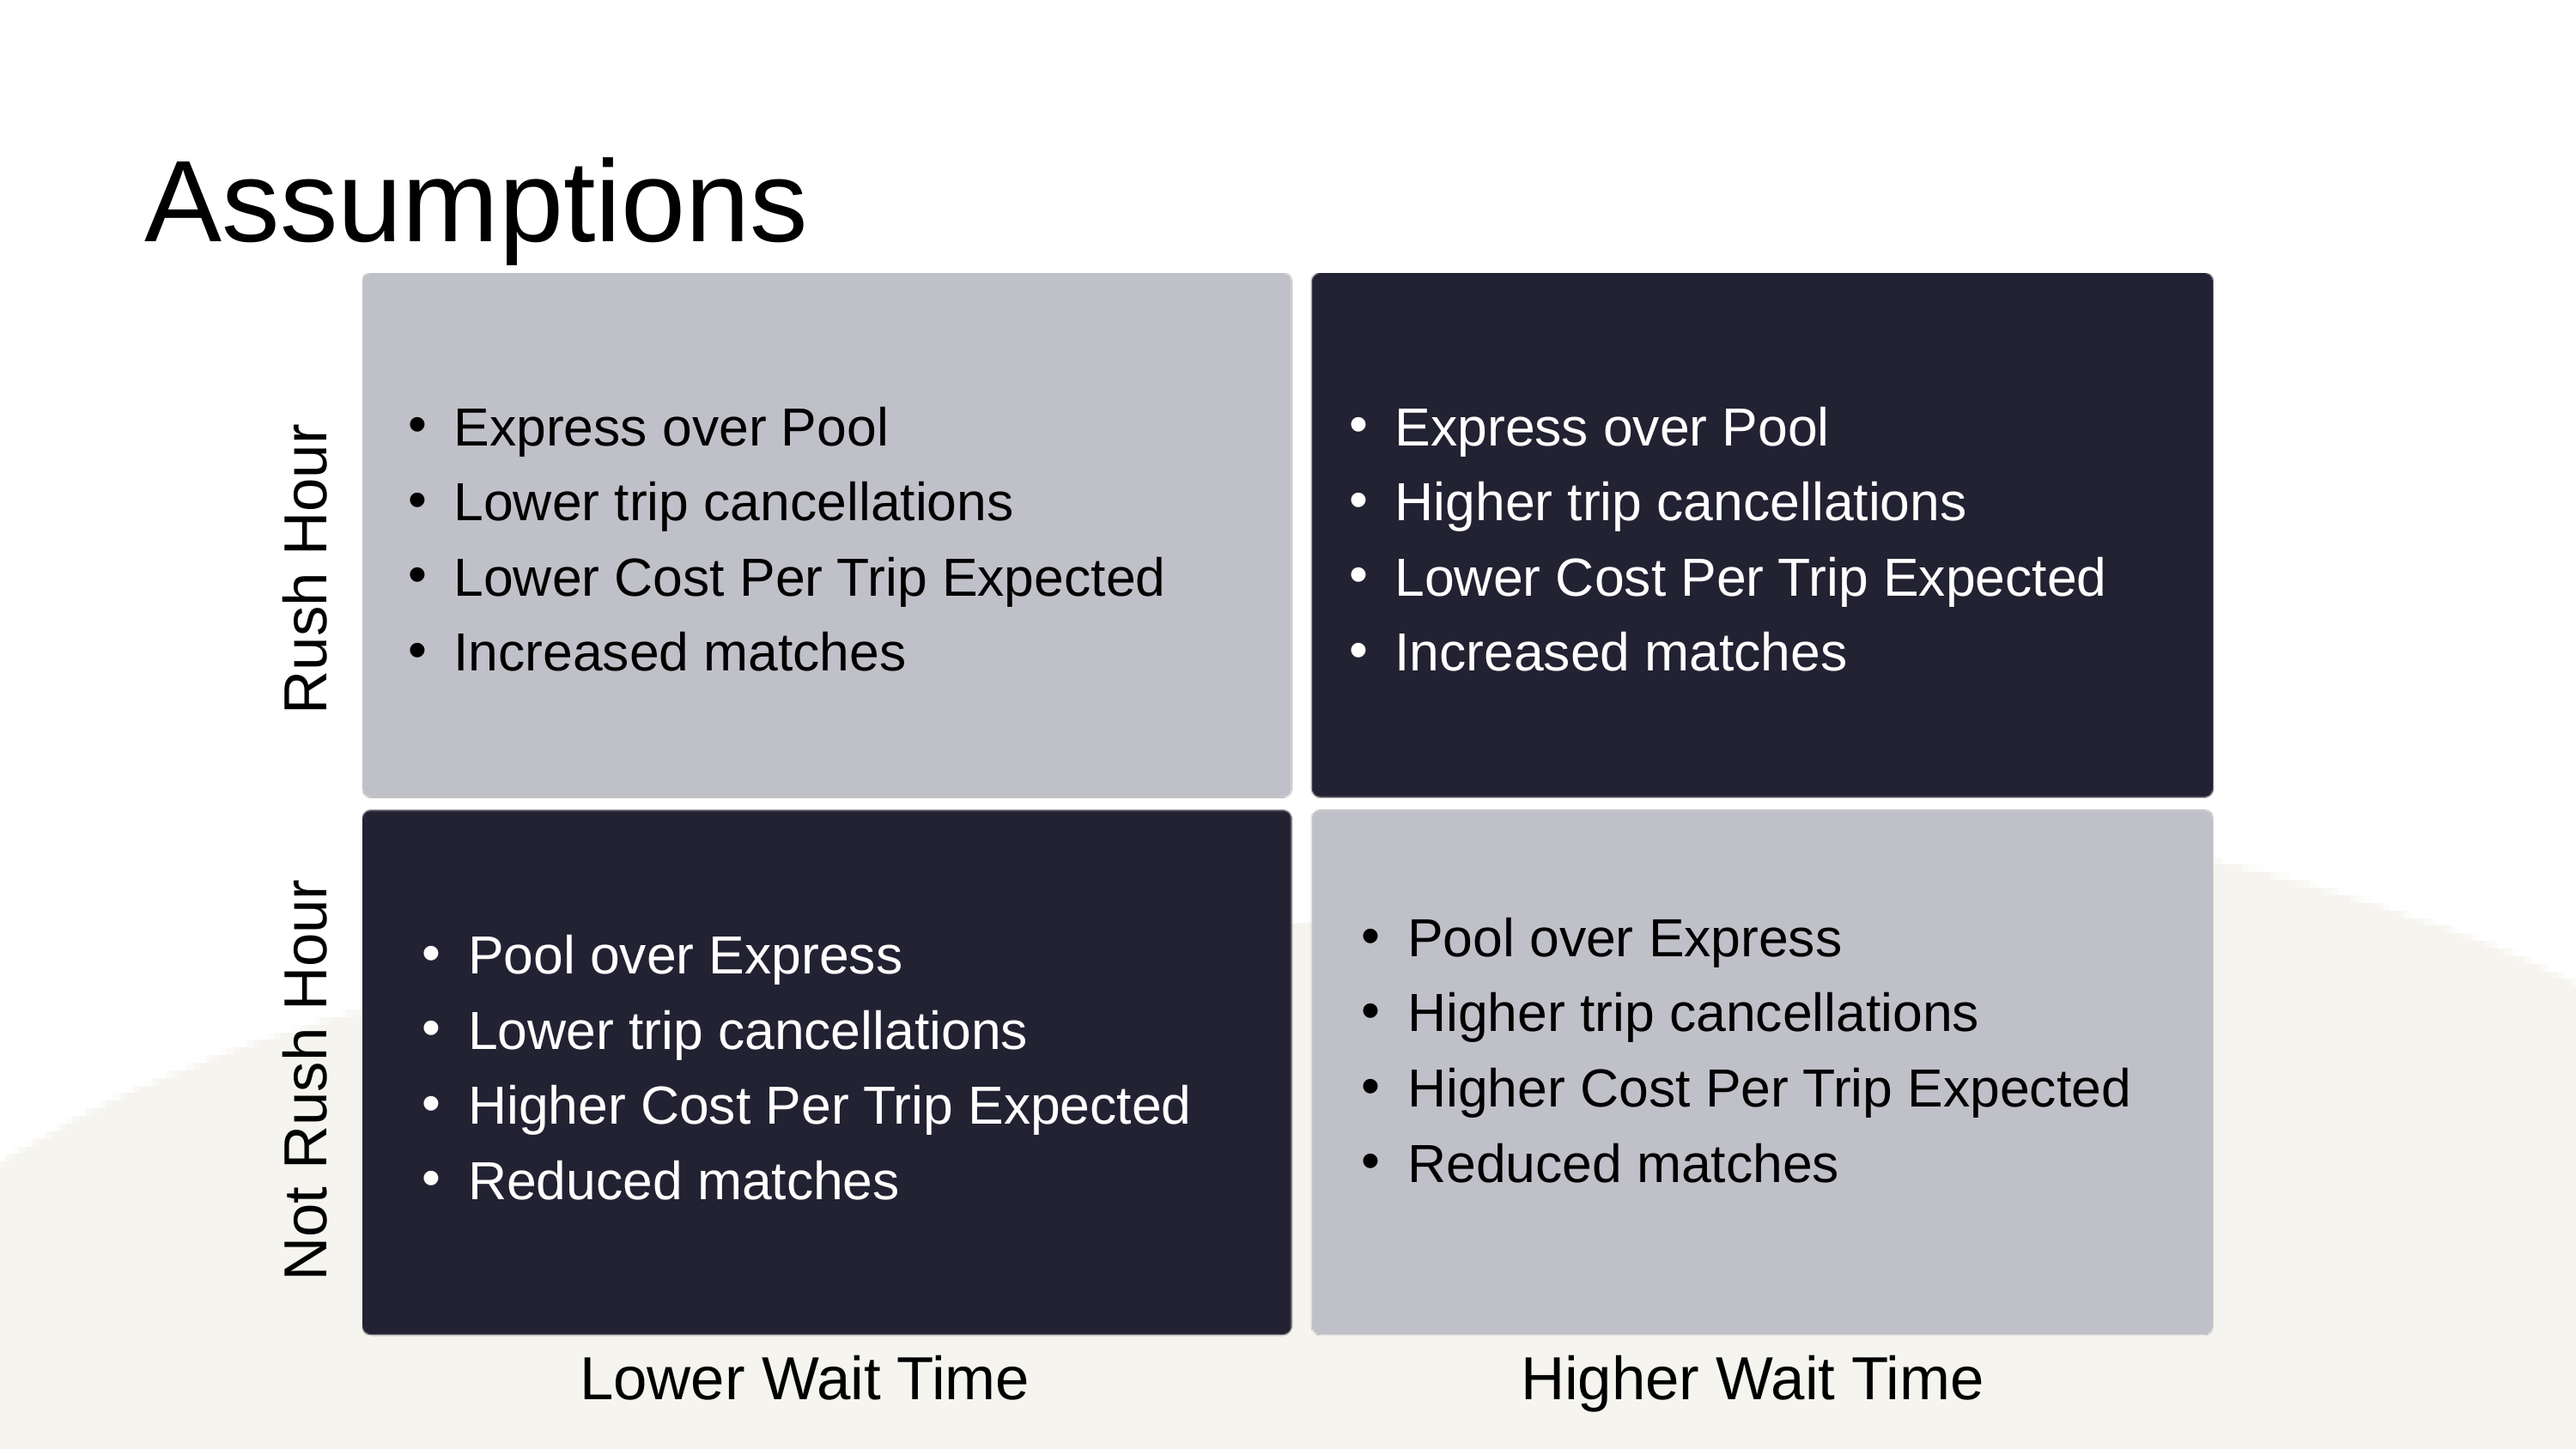

Assumptions

Express over Pool
Lower trip cancellations
Lower Cost Per Trip Expected
Increased matches

Express over Pool
Higher trip cancellations
Lower Cost Per Trip Expected
Increased matches

Rush Hour
Pool over Express
Higher trip cancellations
Higher Cost Per Trip Expected
Reduced matches

Pool over Express
Lower trip cancellations
Higher Cost Per Trip Expected
Reduced matches

Not Rush Hour
Lower Wait Time
Higher Wait Time